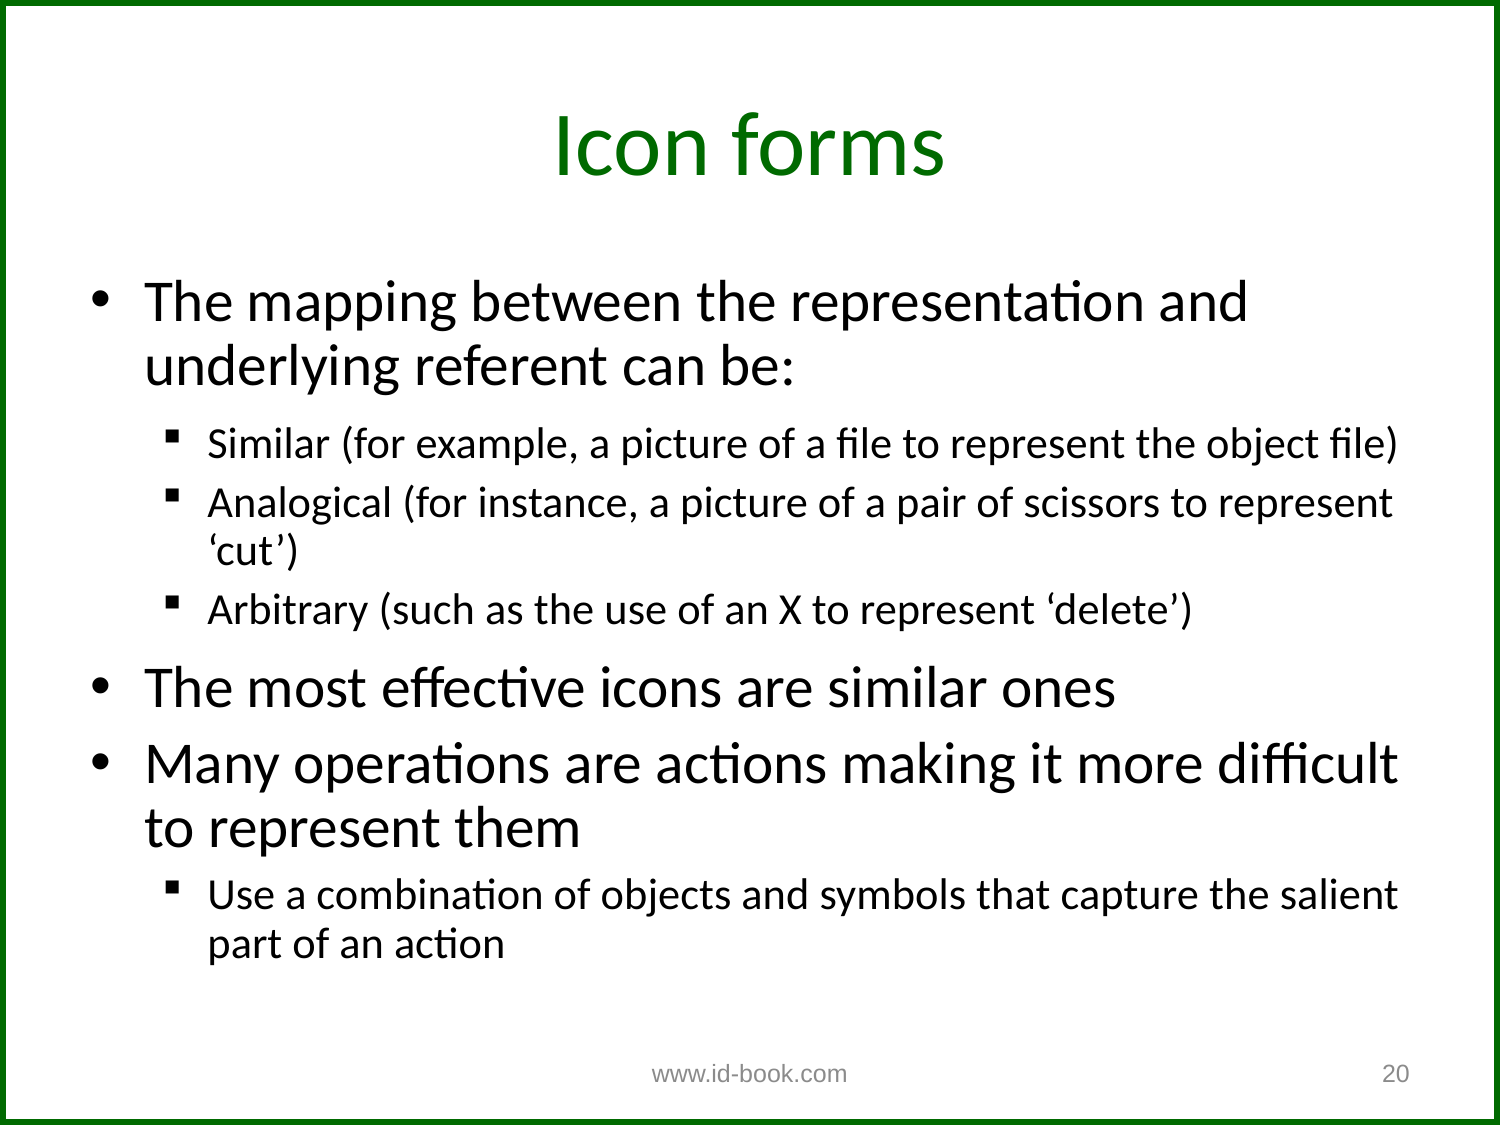

Icon forms
The mapping between the representation and underlying referent can be:
Similar (for example, a picture of a file to represent the object file)
Analogical (for instance, a picture of a pair of scissors to represent ‘cut’)
Arbitrary (such as the use of an X to represent ‘delete’)
The most effective icons are similar ones
Many operations are actions making it more difficult to represent them
Use a combination of objects and symbols that capture the salient part of an action
www.id-book.com
20